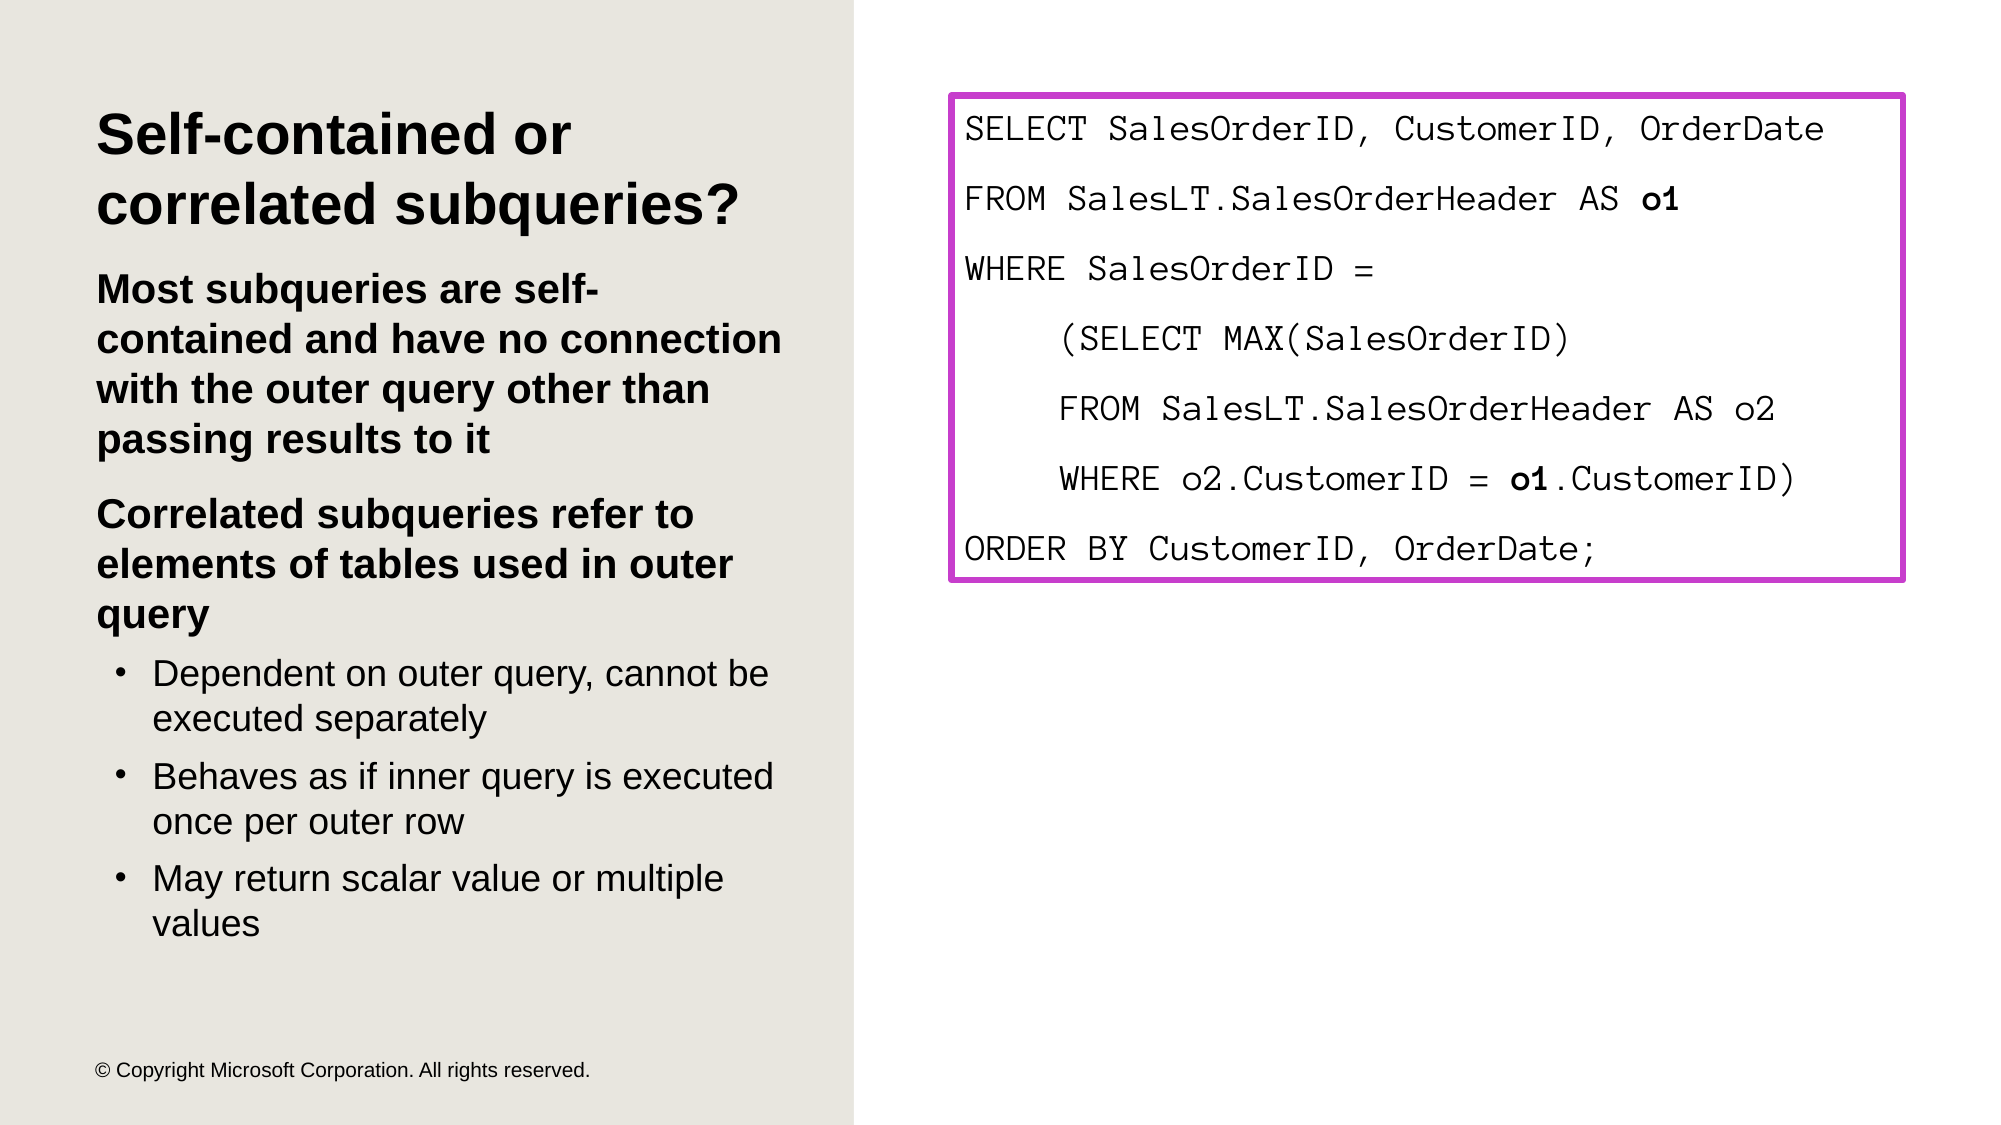

SELECT SalesOrderID, CustomerID, OrderDate
FROM SalesLT.SalesOrderHeader AS o1
WHERE SalesOrderID =
(SELECT MAX(SalesOrderID)
FROM SalesLT.SalesOrderHeader AS o2
WHERE o2.CustomerID = o1.CustomerID)
ORDER BY CustomerID, OrderDate;
# Self-contained or correlated subqueries?
Most subqueries are self-contained and have no connection with the outer query other than passing results to it
Correlated subqueries refer to elements of tables used in outer query
Dependent on outer query, cannot be executed separately
Behaves as if inner query is executed once per outer row
May return scalar value or multiple values